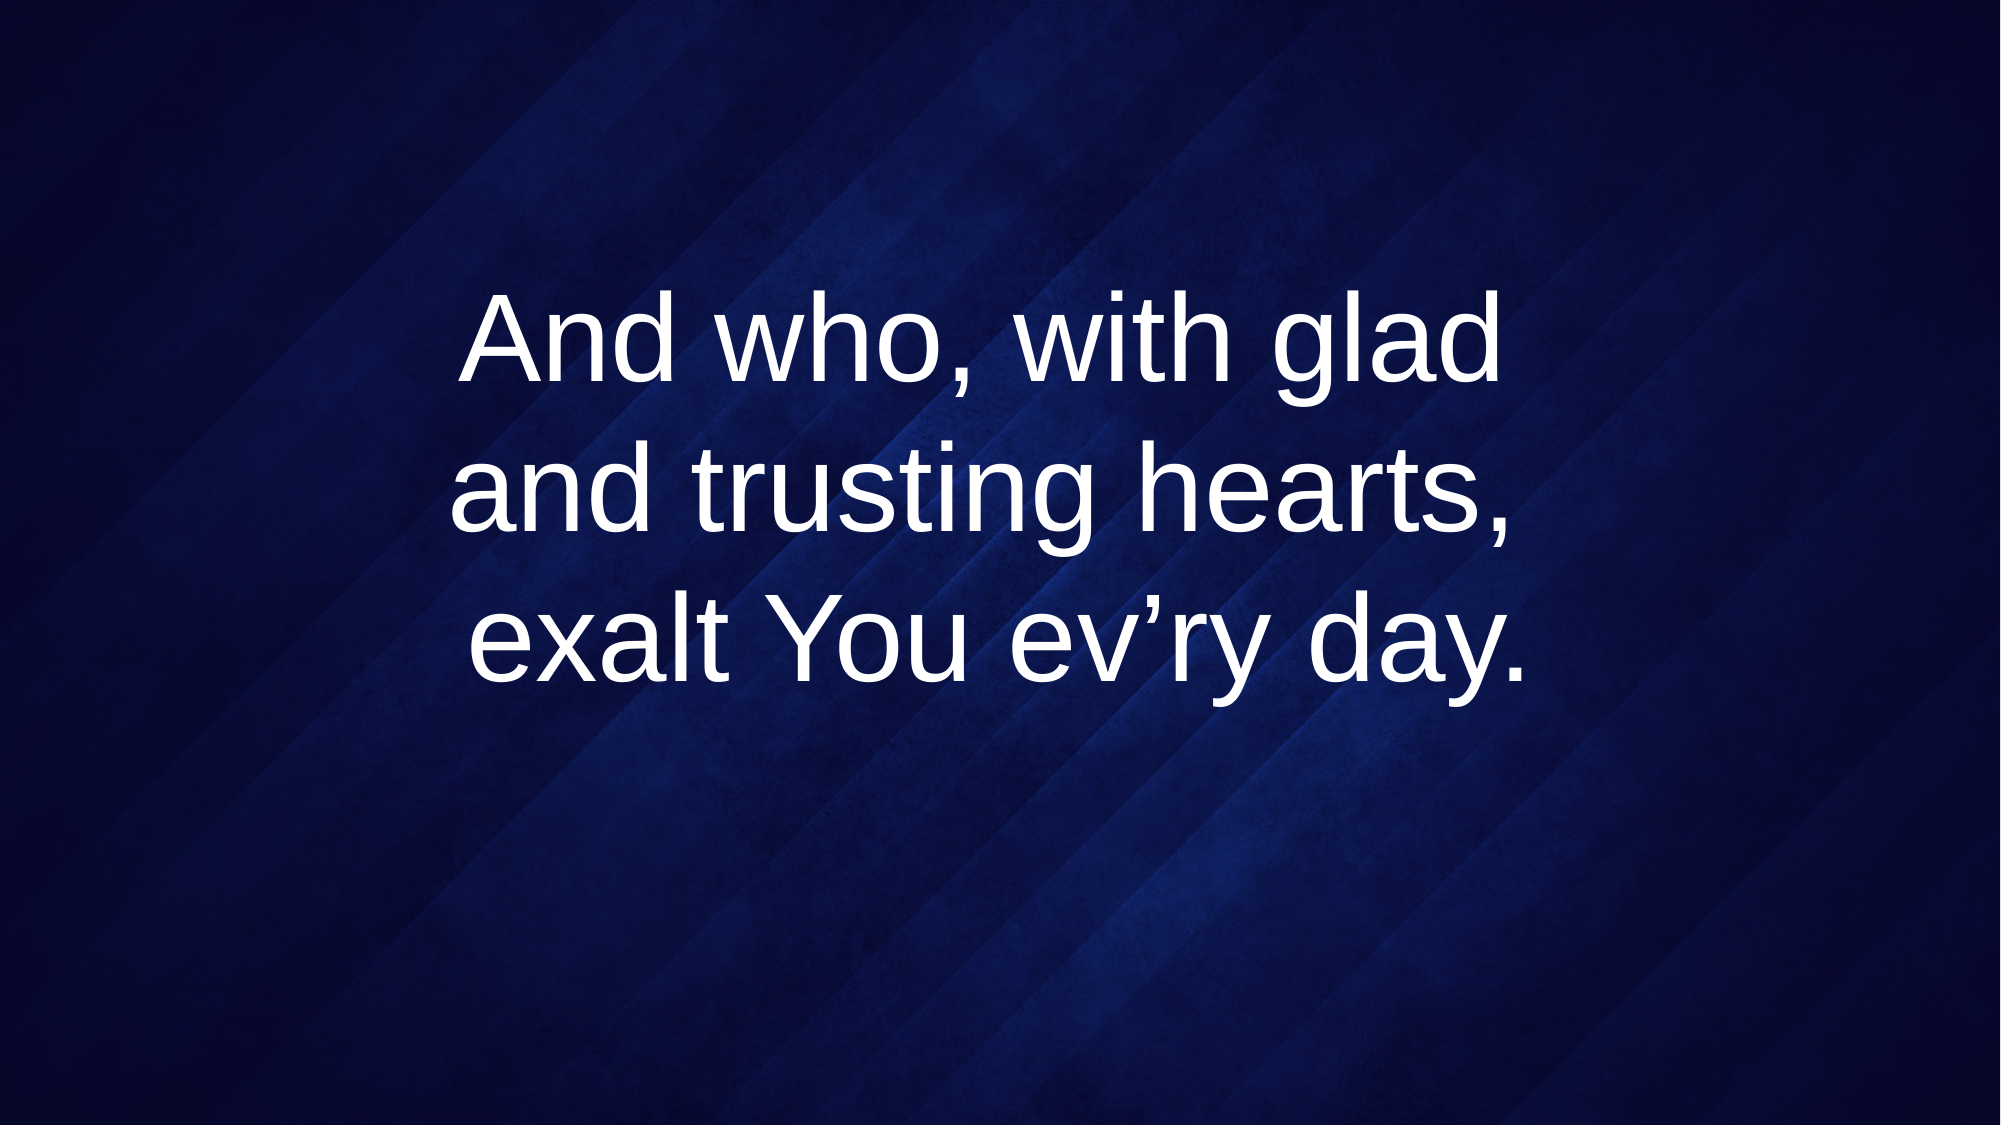

# And who, with glad and trusting hearts, exalt You ev’ry day.